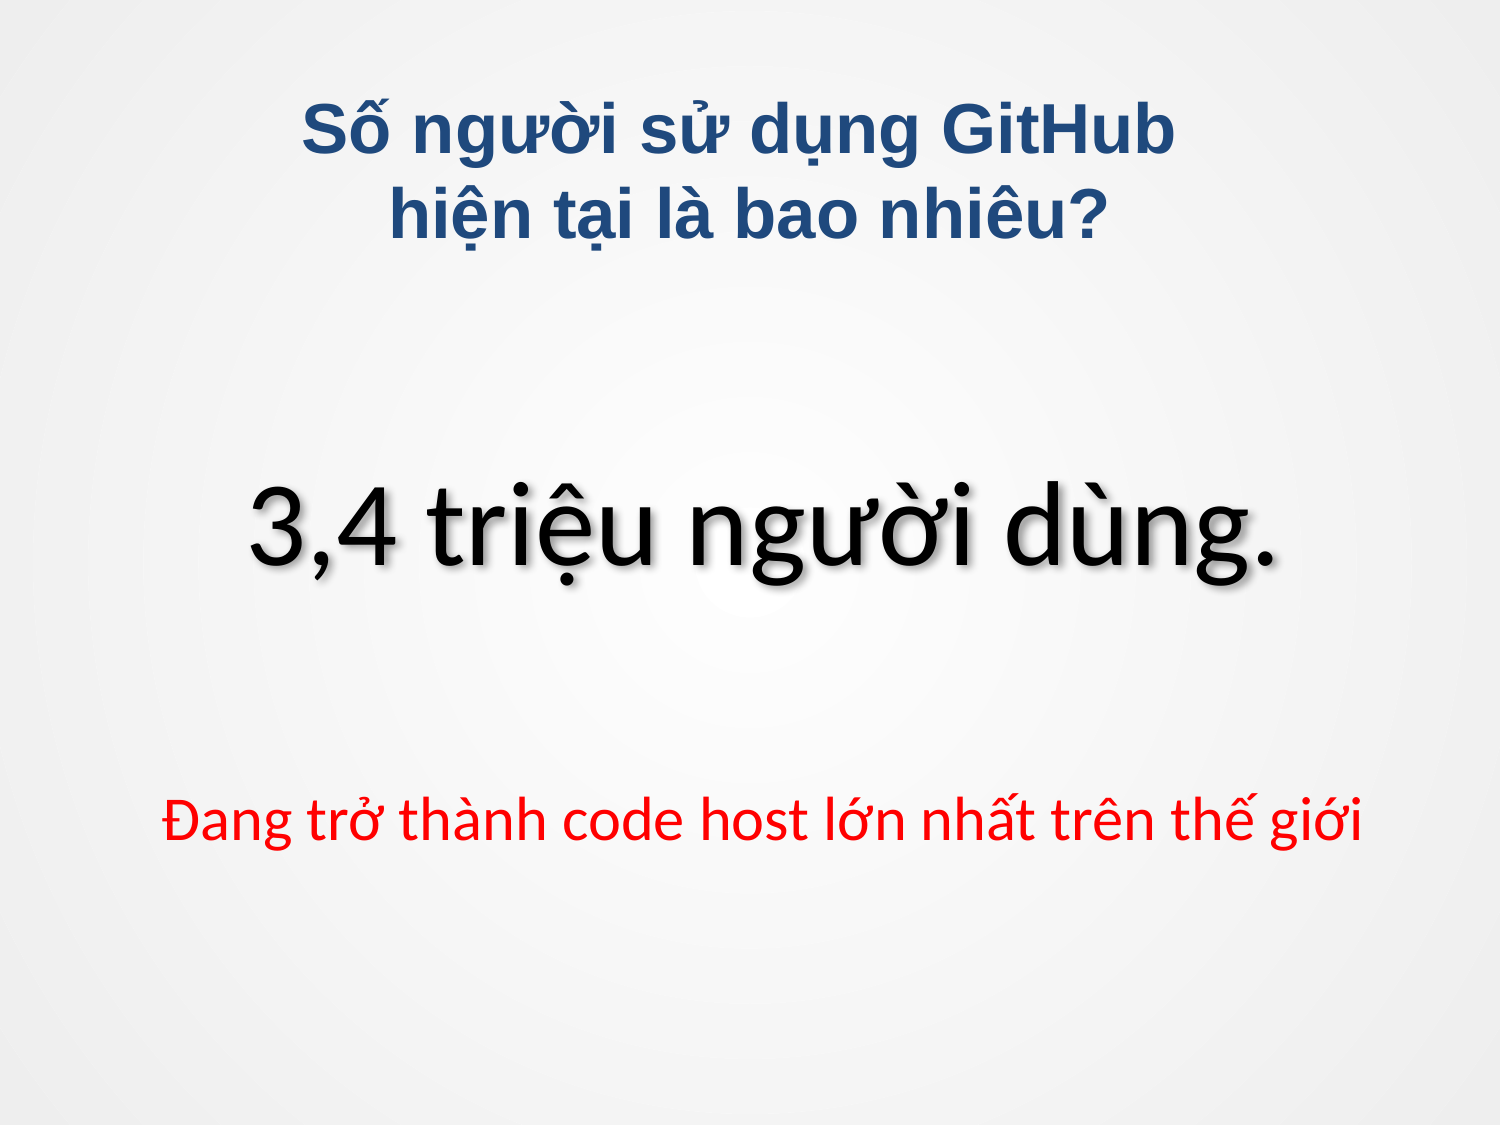

Số người sử dụng GitHub
hiện tại là bao nhiêu?
3,4 triệu người dùng.
Đang trở thành code host lớn nhất trên thế giới